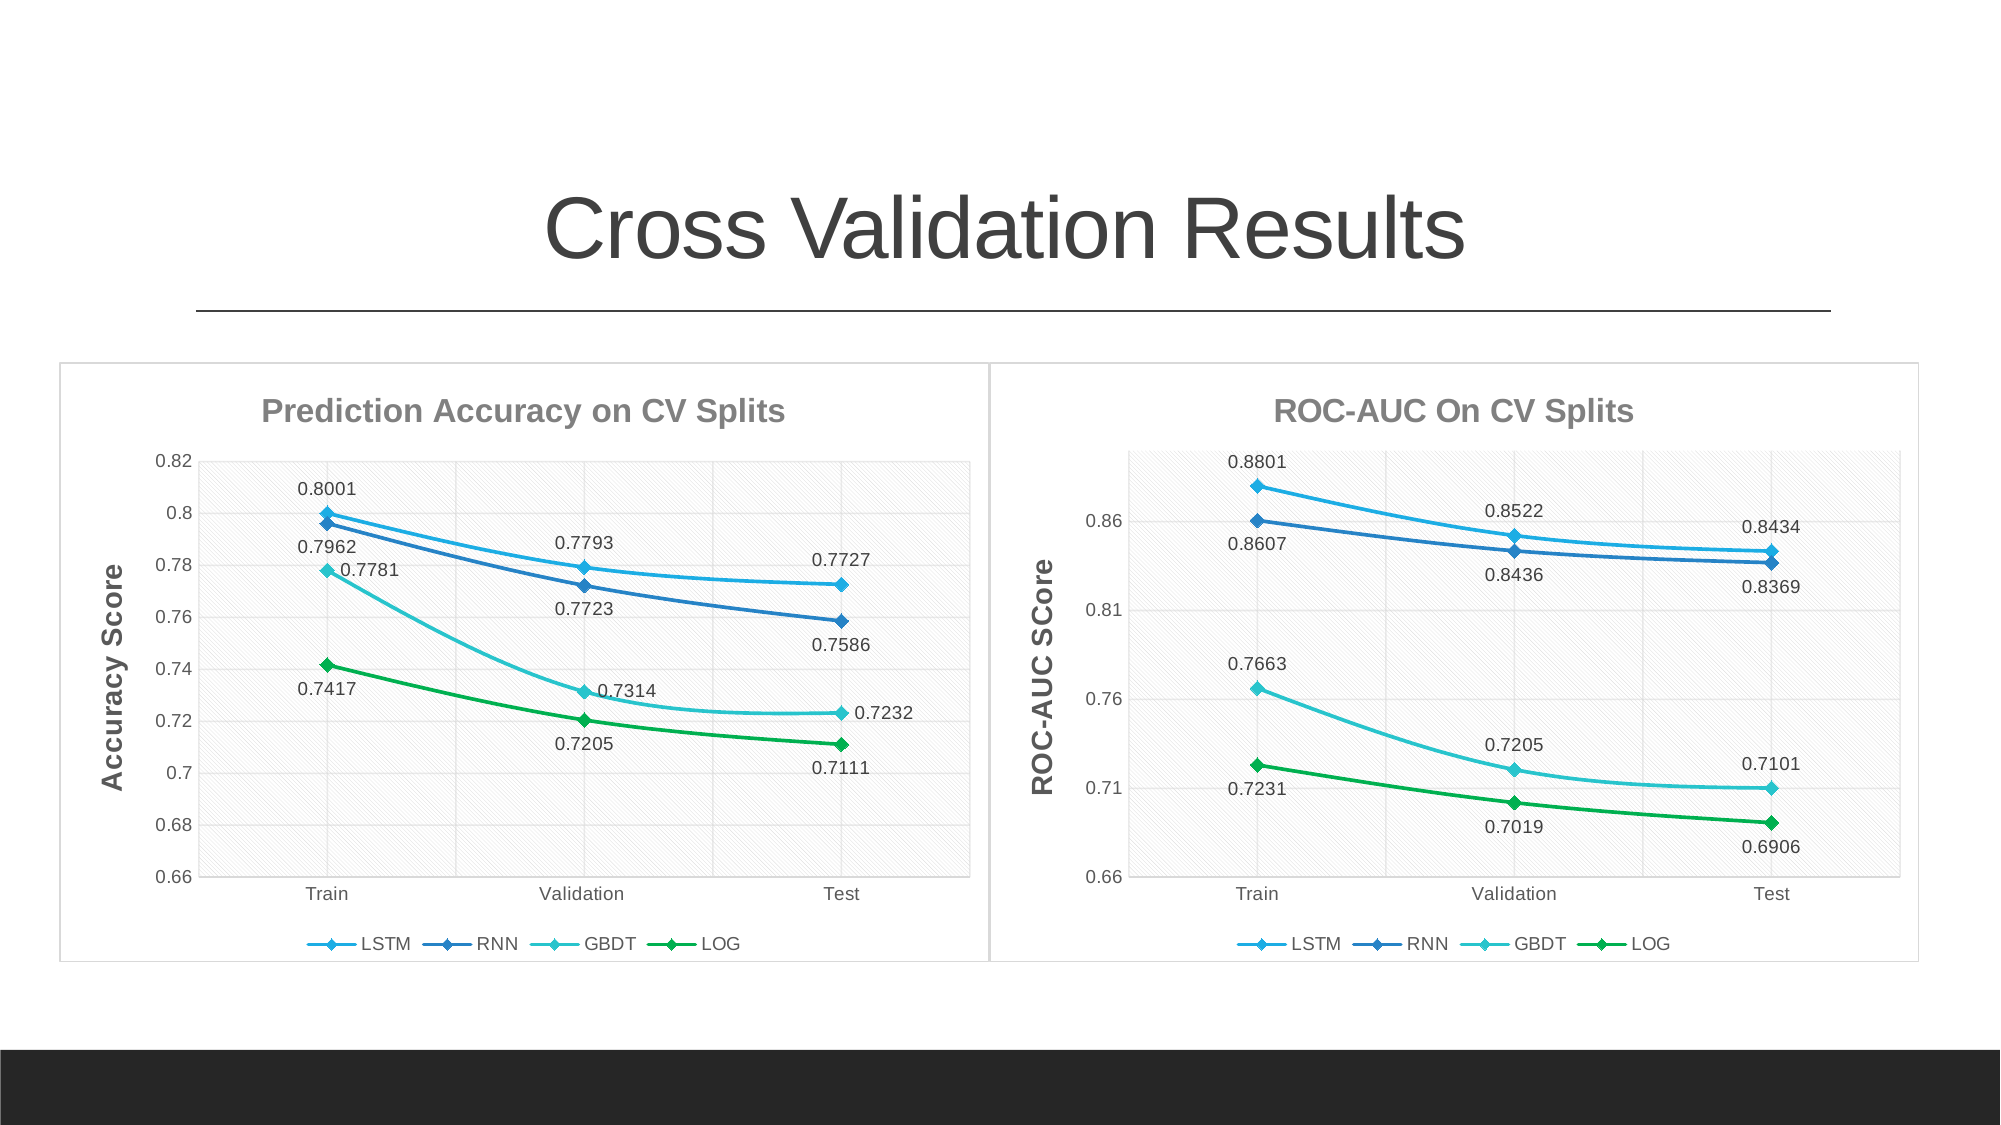

# Cross Validation Results

### Chart: Prediction Accuracy on CV Splits

| Category | LSTM | RNN | GBDT | LOG |
|---|---|---|---|---|
| Train | 0.8001 | 0.7962 | 0.7781 | 0.7417 |
| Validation  | 0.7793 | 0.7723 | 0.7314 | 0.7205 |
| Test | 0.7727 | 0.7586 | 0.7232 | 0.7111 |

### Chart: ROC-AUC On CV Splits

| Category | LSTM | RNN | GBDT | LOG |
|---|---|---|---|---|
| Train | 0.8801 | 0.8607 | 0.7663 | 0.7231 |
| Validation | 0.8522 | 0.8436 | 0.7205 | 0.7019 |
| Test | 0.8434 | 0.8369 | 0.7101 | 0.6906 |